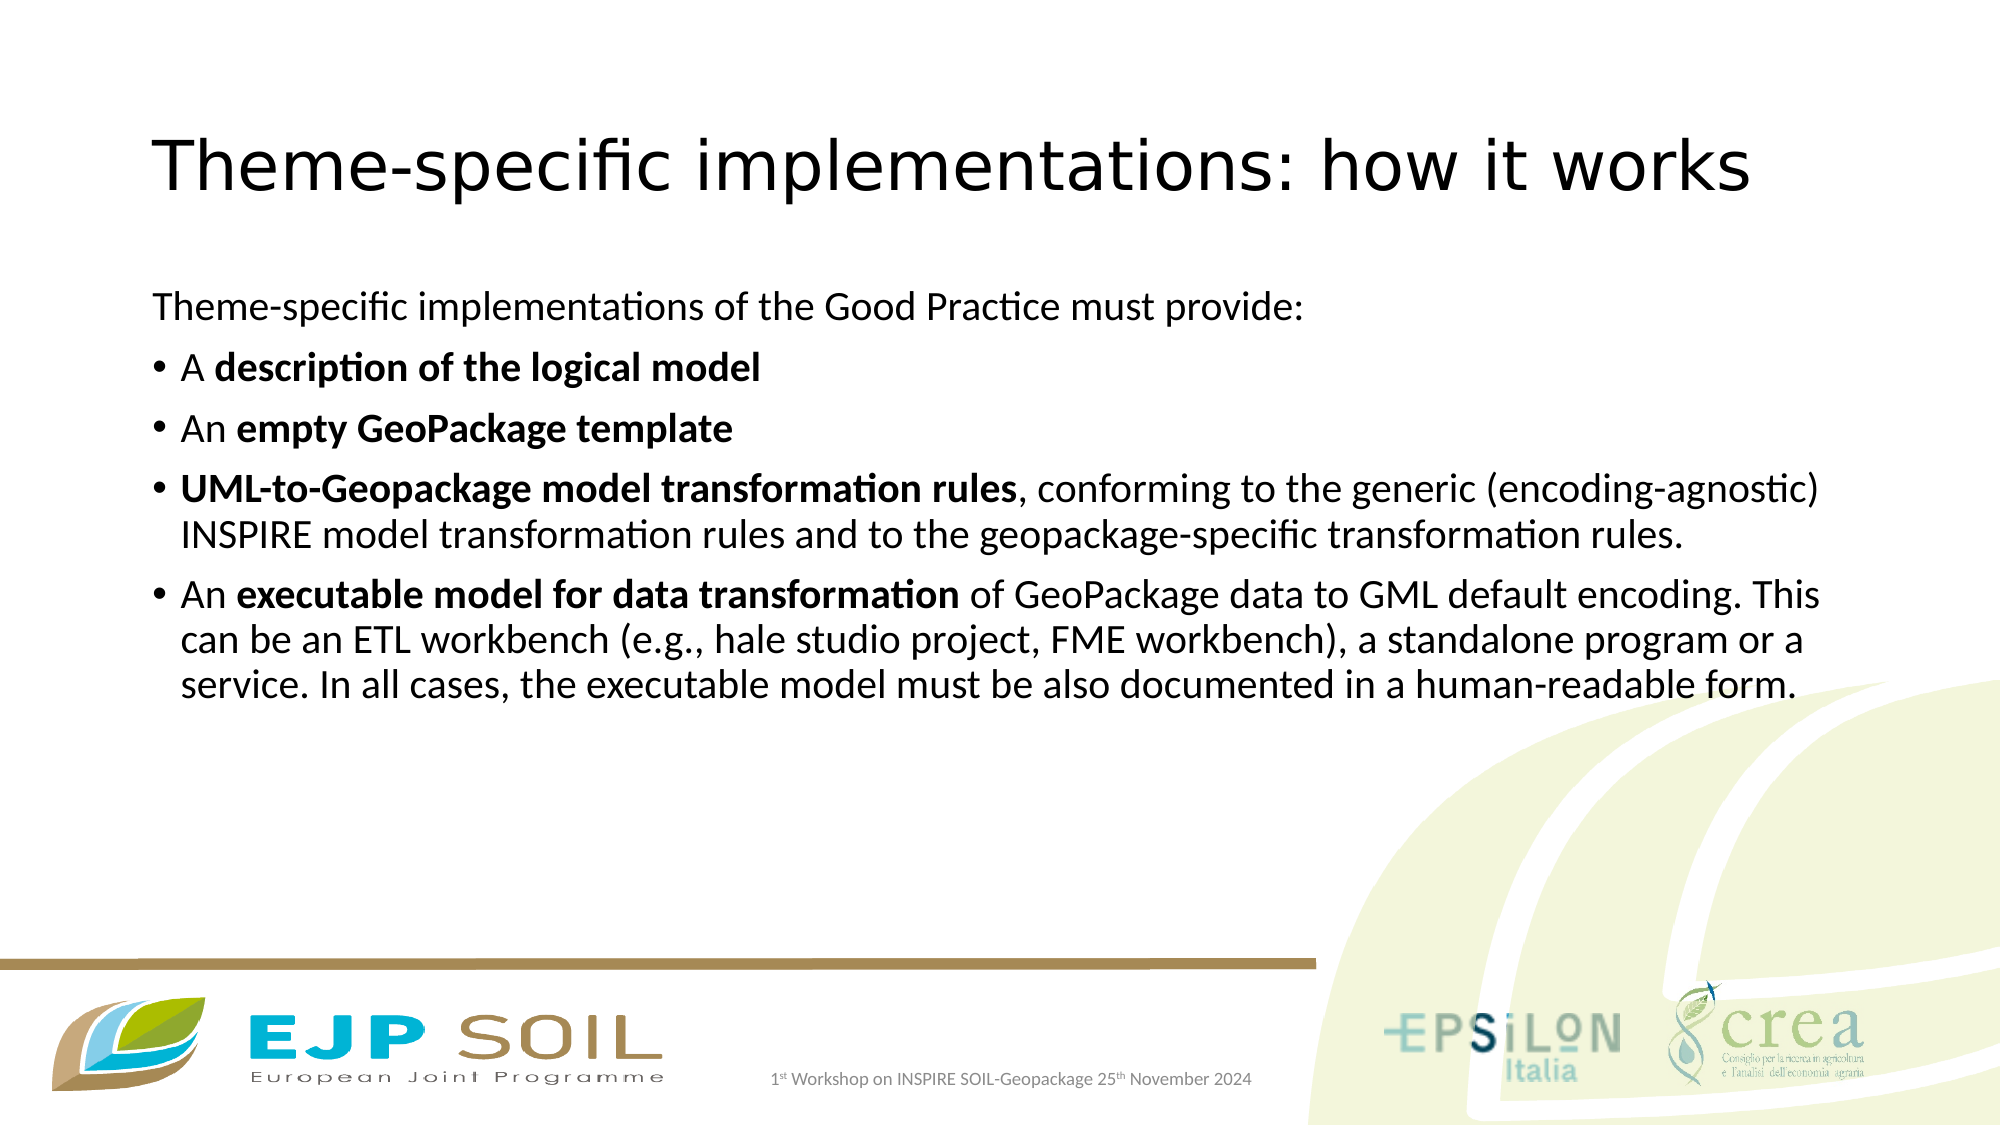

# Theme-specific implementations: how it works
Theme-specific implementations of the Good Practice must provide:
A description of the logical model
An empty GeoPackage template
UML-to-Geopackage model transformation rules, conforming to the generic (encoding-agnostic) INSPIRE model transformation rules and to the geopackage-specific transformation rules.
An executable model for data transformation of GeoPackage data to GML default encoding. This can be an ETL workbench (e.g., hale studio project, FME workbench), a standalone program or a service. In all cases, the executable model must be also documented in a human-readable form.
1st Workshop on INSPIRE SOIL-Geopackage 25th November 2024